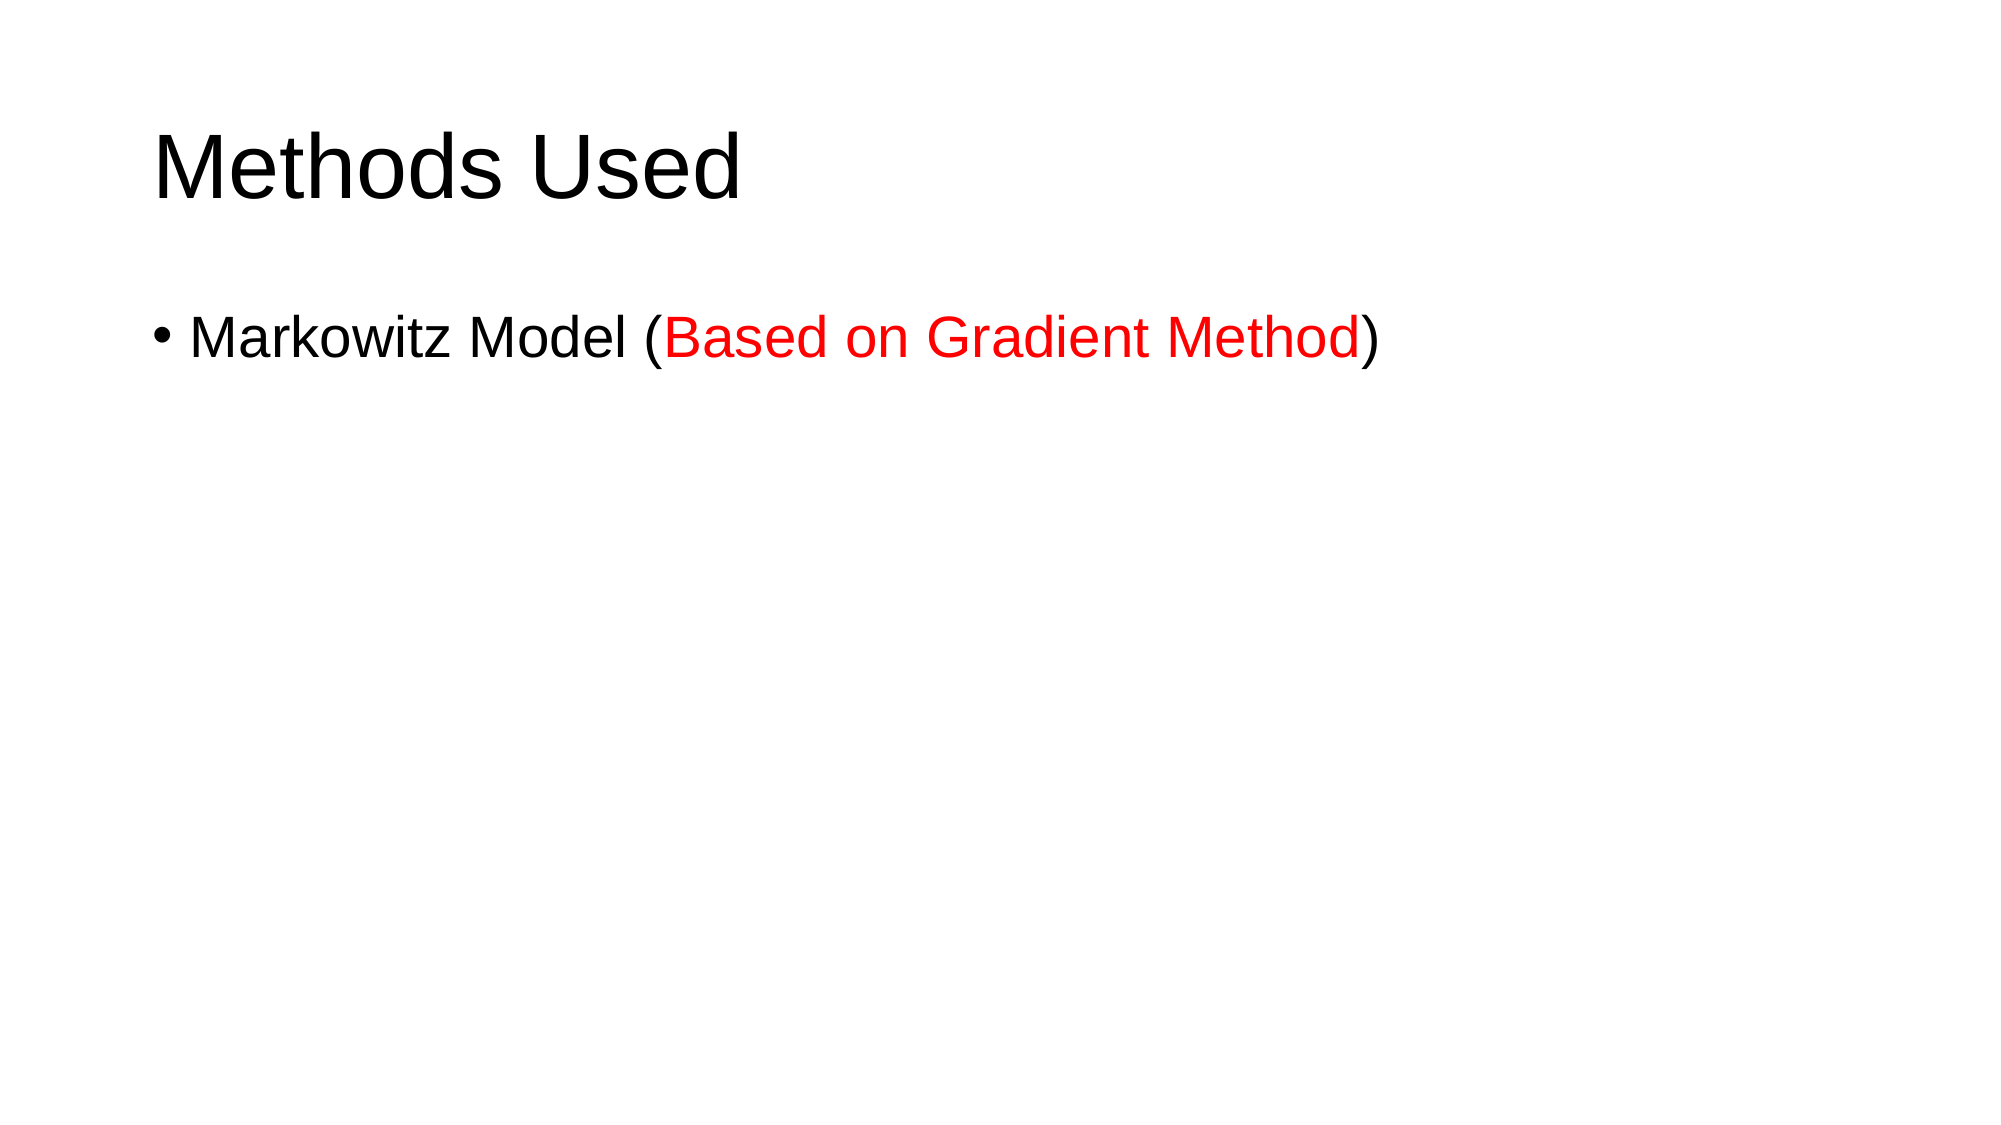

# Methods Used
Markowitz Model (Based on Gradient Method)